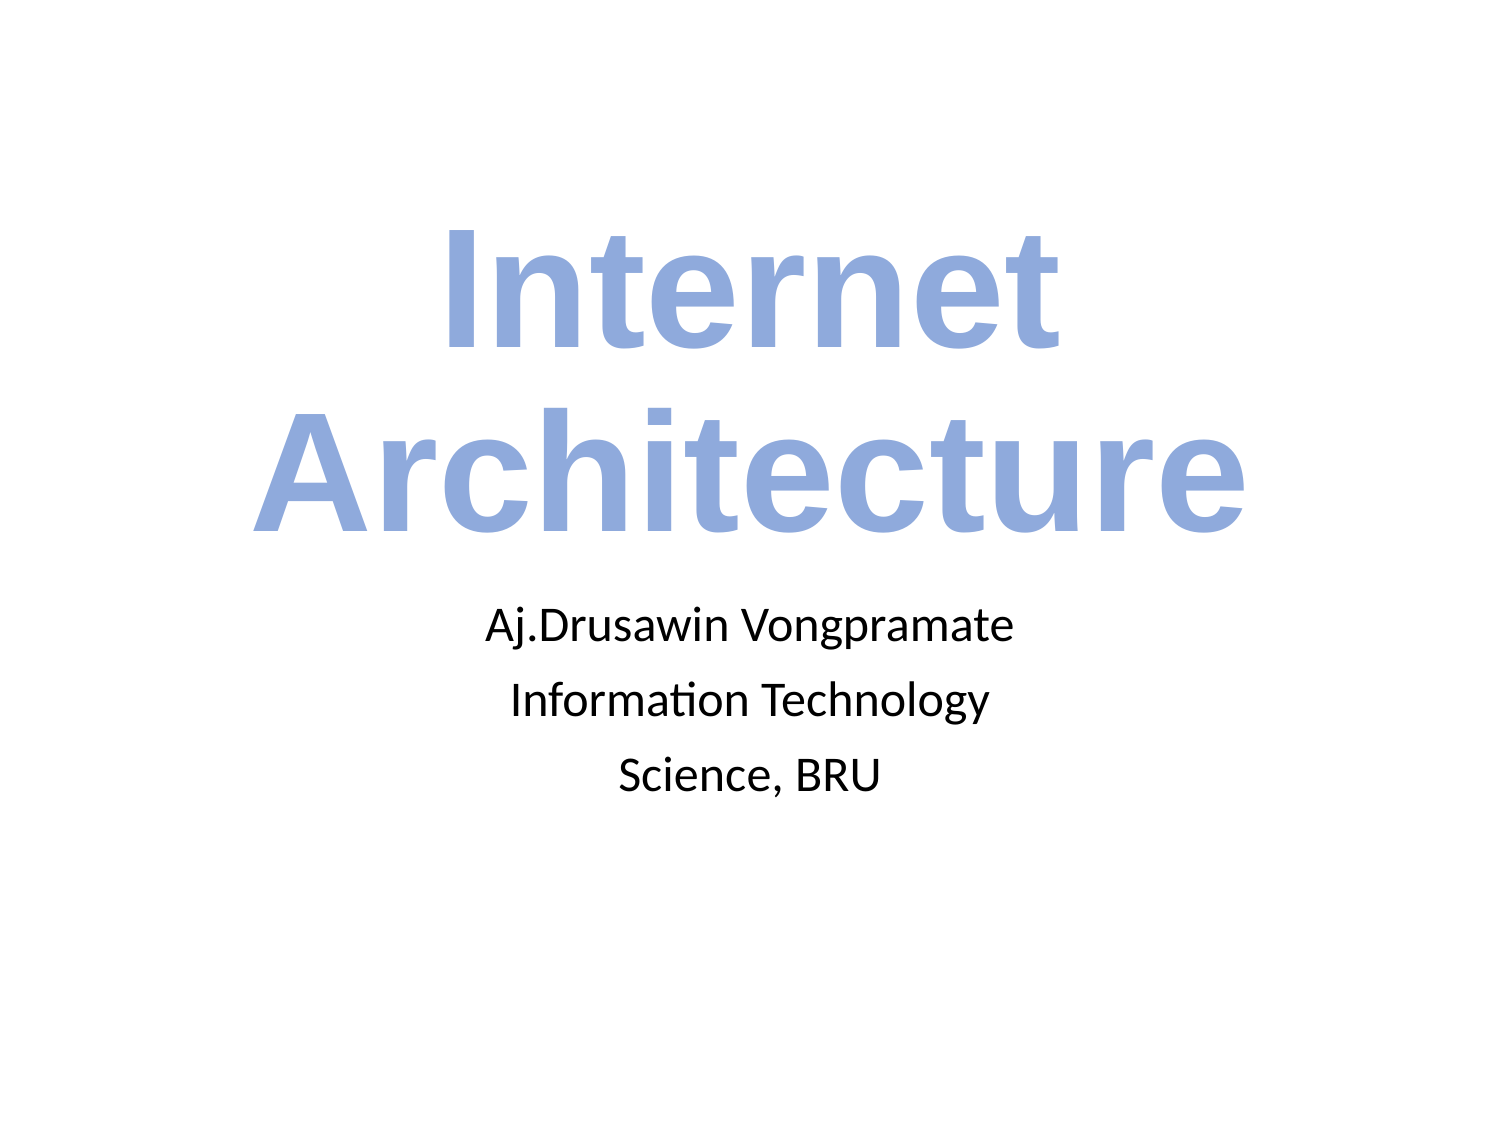

# Internet Architecture
Aj.Drusawin Vongpramate
Information Technology
Science, BRU